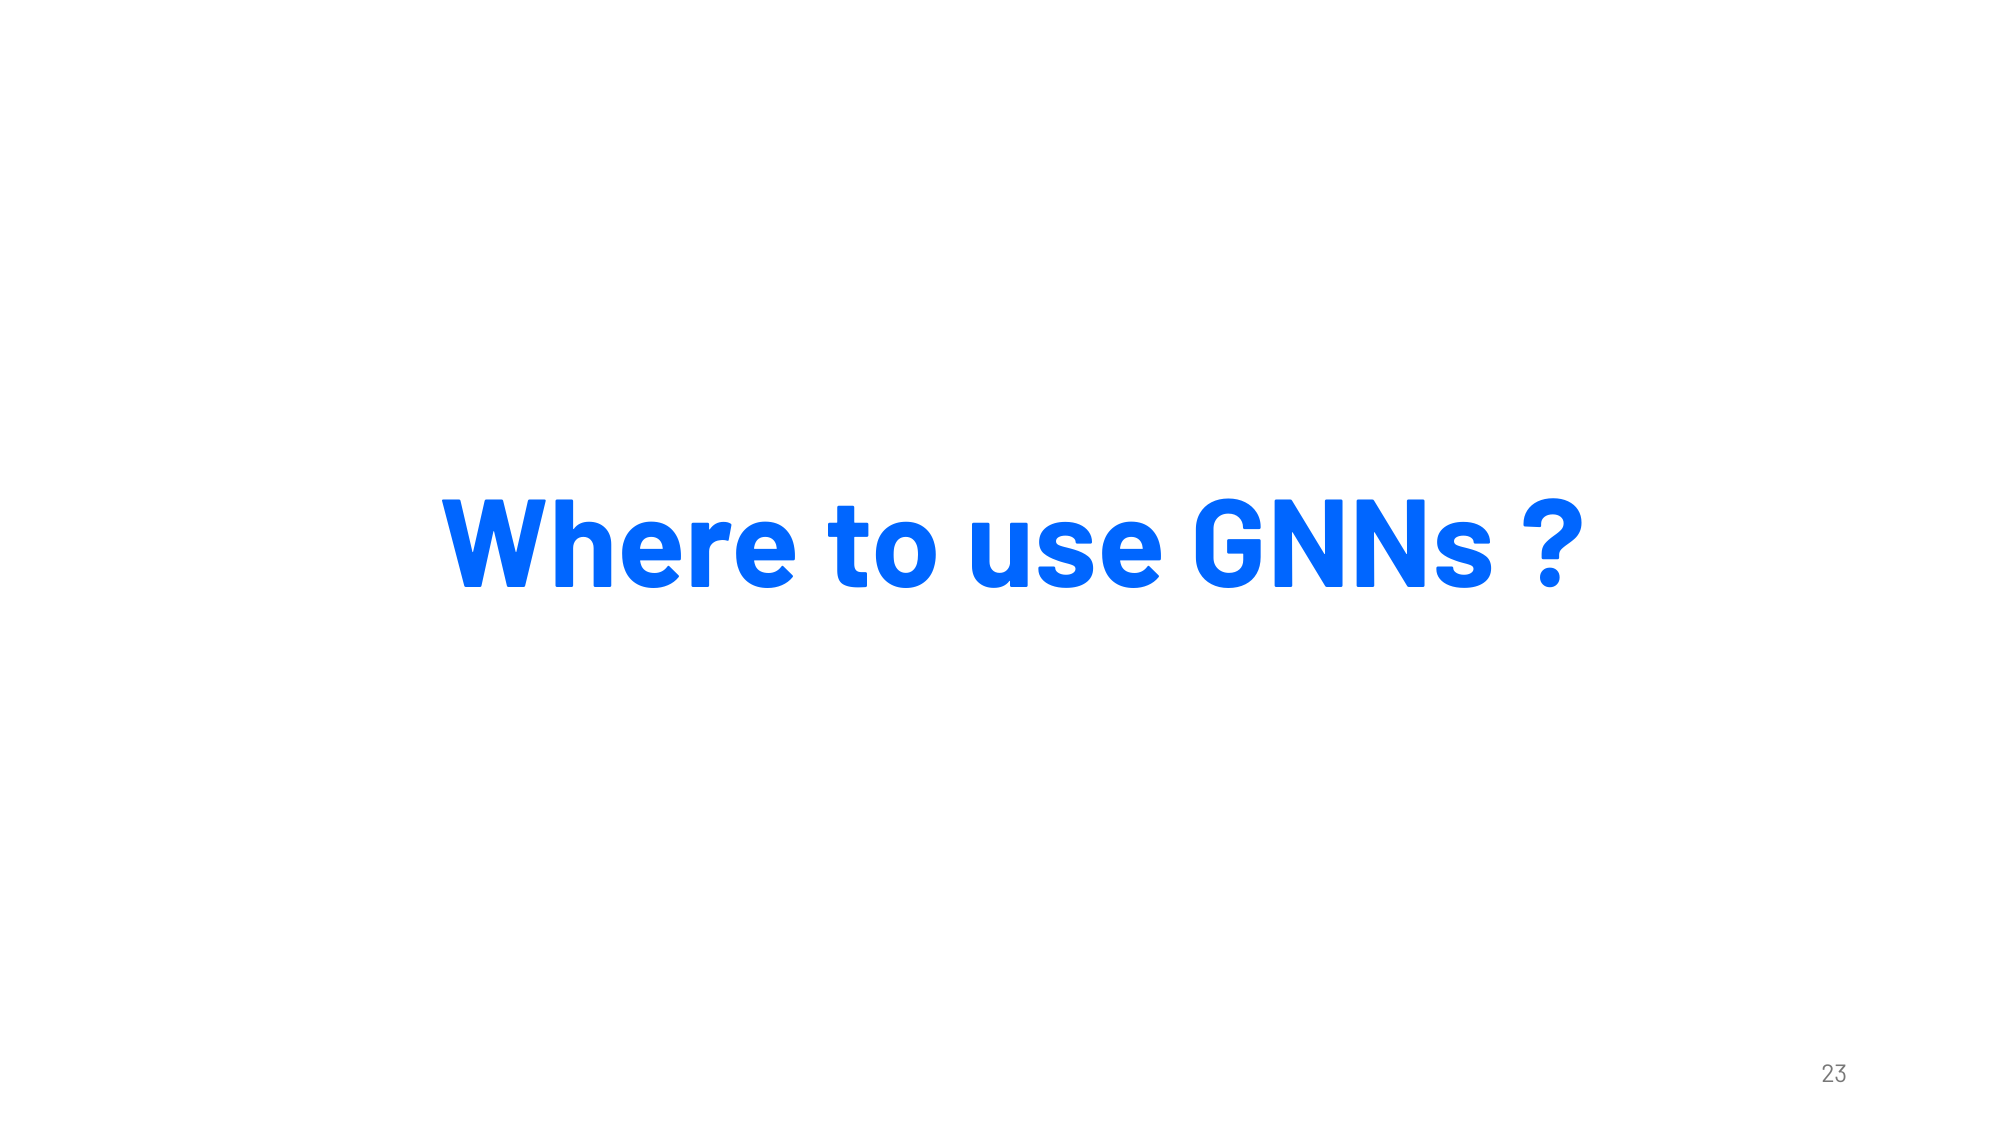

# Where to use GNNs ?
23